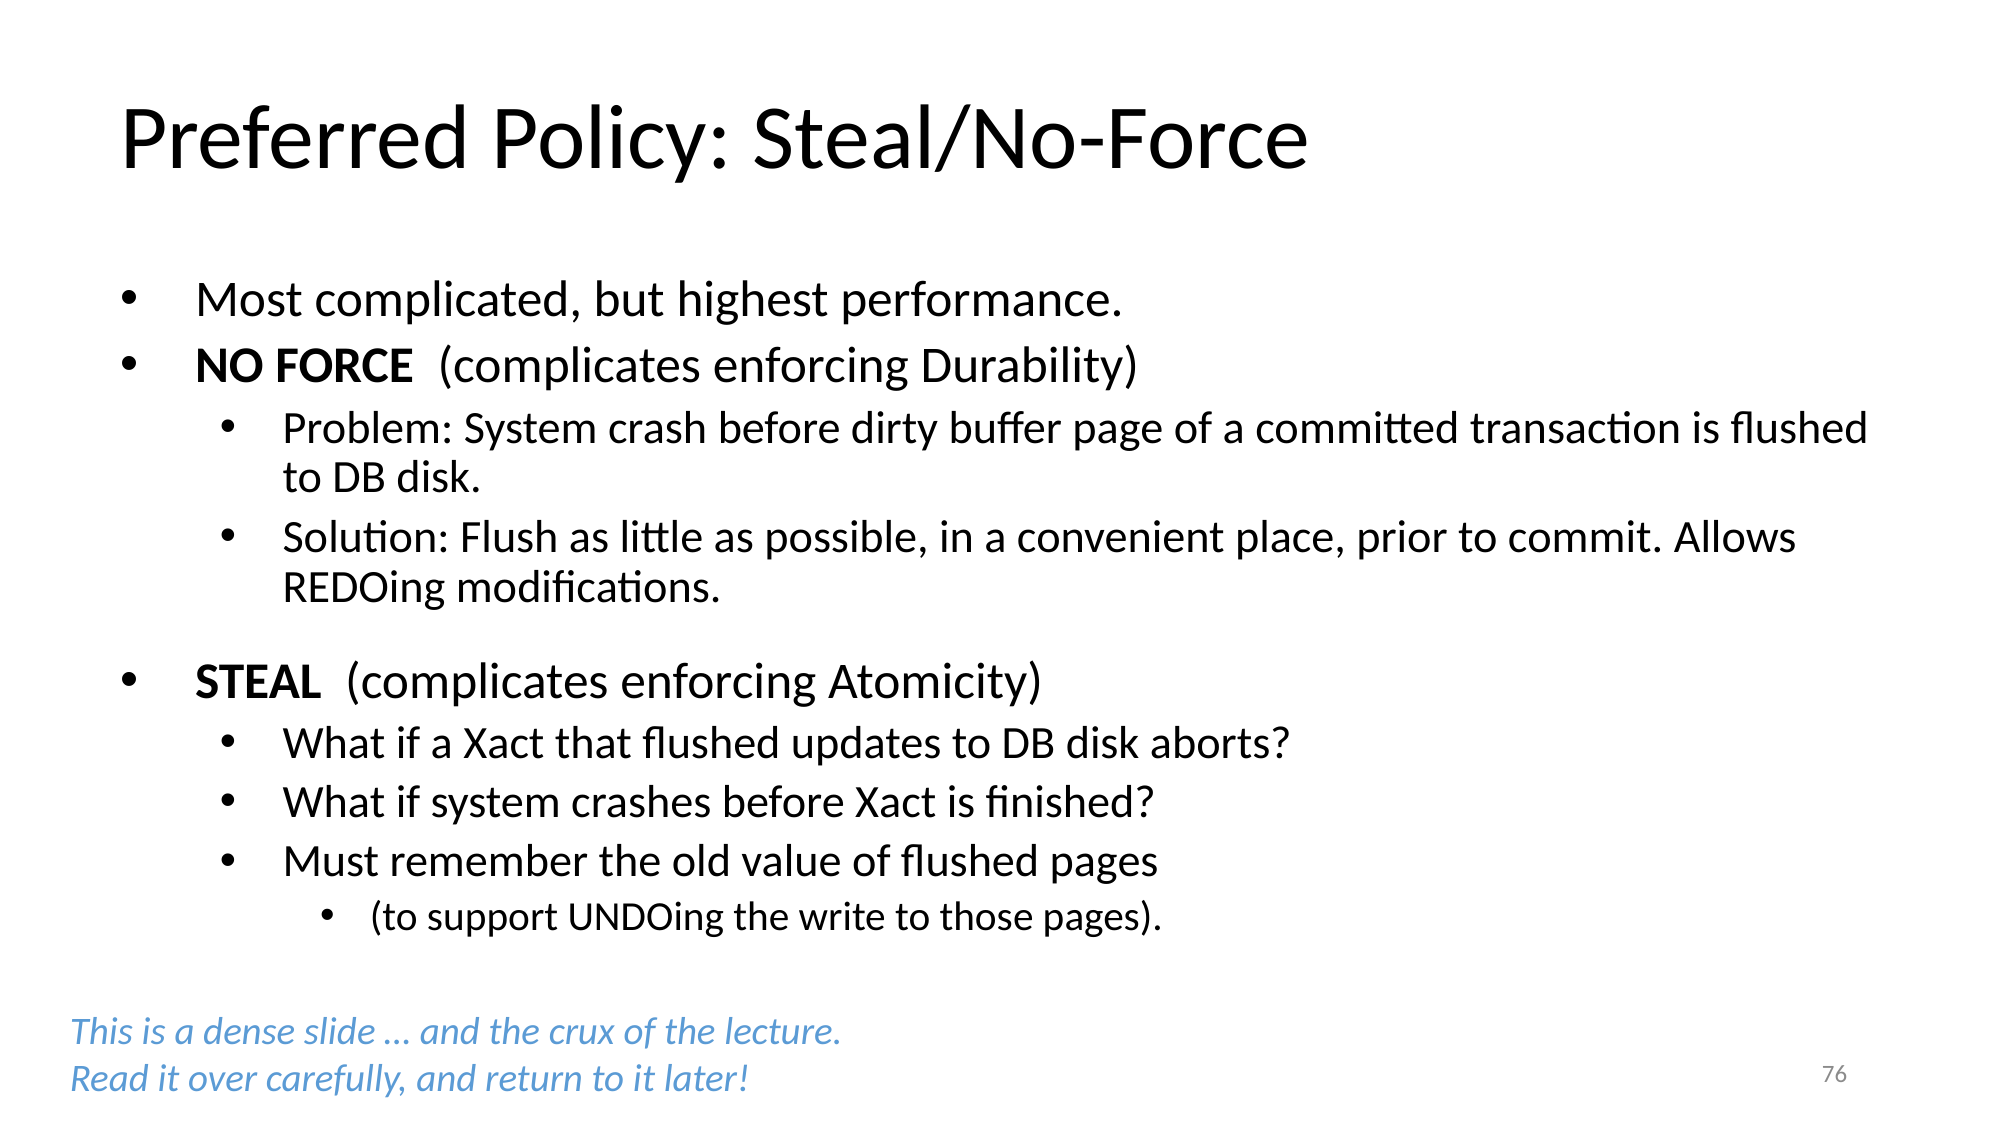

# Preferred Policy: Steal/No-Force
Most complicated, but highest performance.
NO FORCE  (complicates enforcing Durability)
Problem: System crash before dirty buffer page of a committed transaction is flushed to DB disk.
Solution: Flush as little as possible, in a convenient place, prior to commit. Allows REDOing modifications.
STEAL  (complicates enforcing Atomicity)
What if a Xact that flushed updates to DB disk aborts?
What if system crashes before Xact is finished?
Must remember the old value of flushed pages
(to support UNDOing the write to those pages).
This is a dense slide … and the crux of the lecture.
Read it over carefully, and return to it later!
76